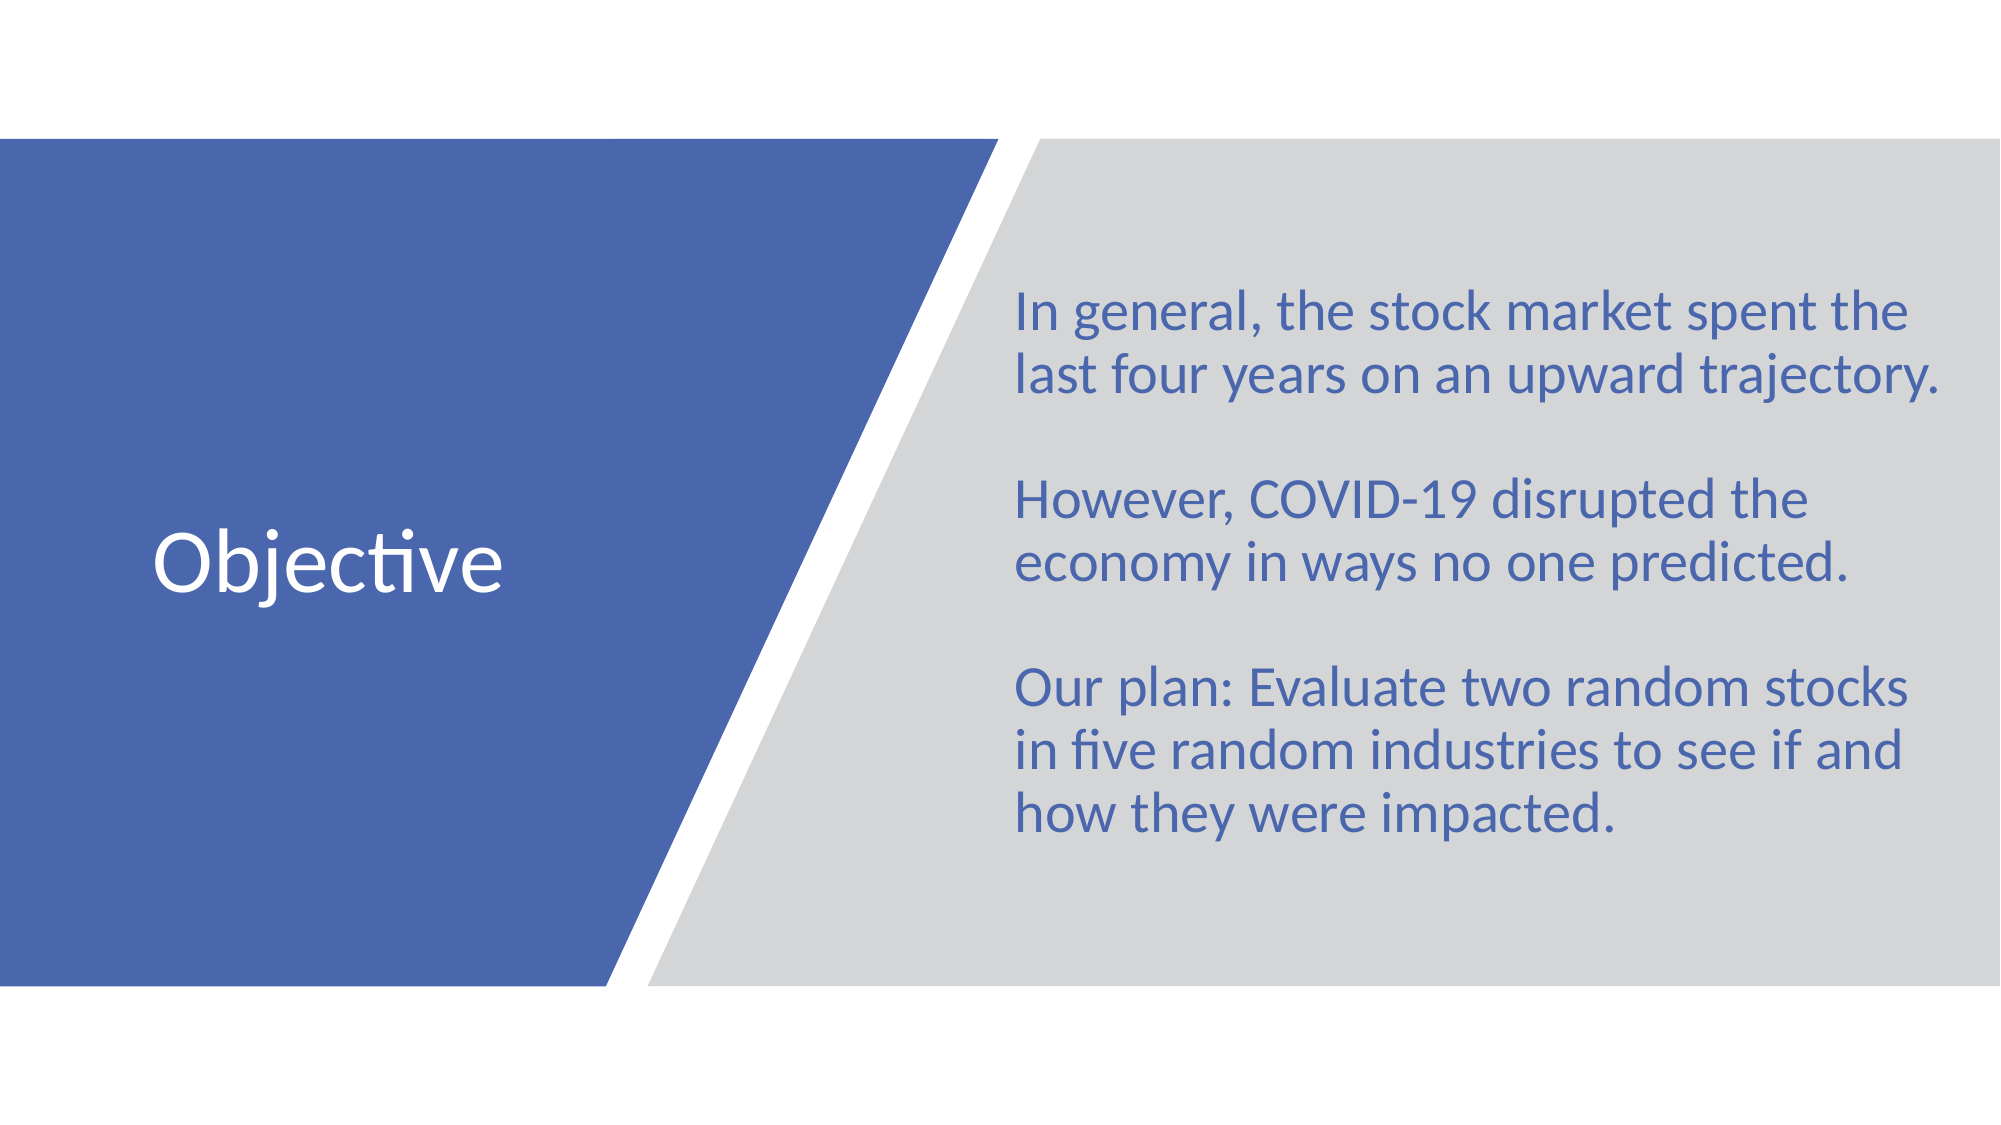

In general, the stock market spent the last four years on an upward trajectory.
However, COVID-19 disrupted the economy in ways no one predicted.
Our plan: Evaluate two random stocks in five random industries to see if and how they were impacted.
# Objective